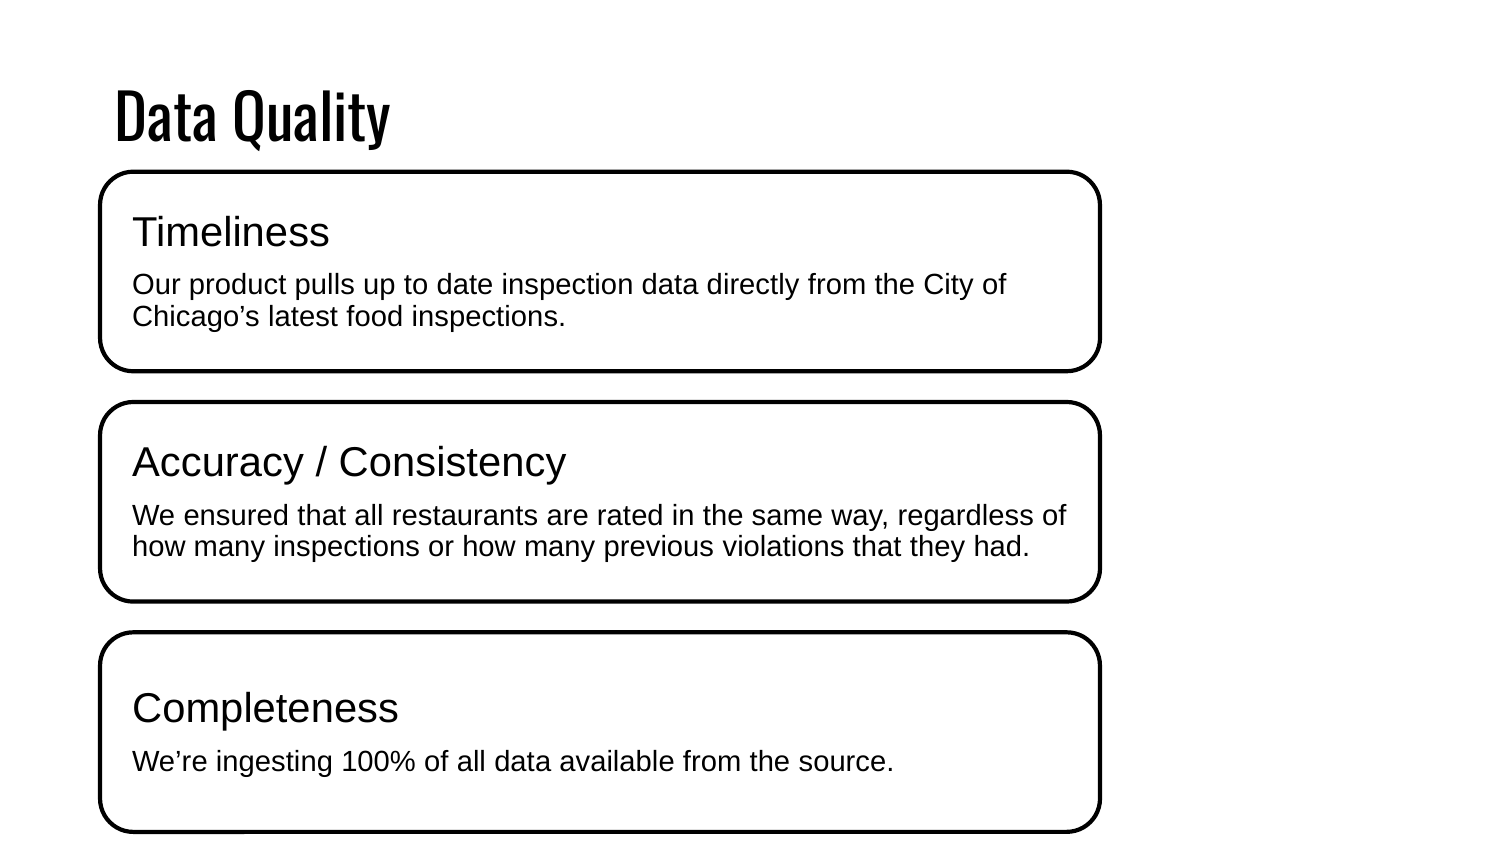

# Data Quality
Timeliness
Our product pulls up to date inspection data directly from the City of Chicago’s latest food inspections.
Accuracy / Consistency
We ensured that all restaurants are rated in the same way, regardless of how many inspections or how many previous violations that they had.
Completeness
We’re ingesting 100% of all data available from the source.